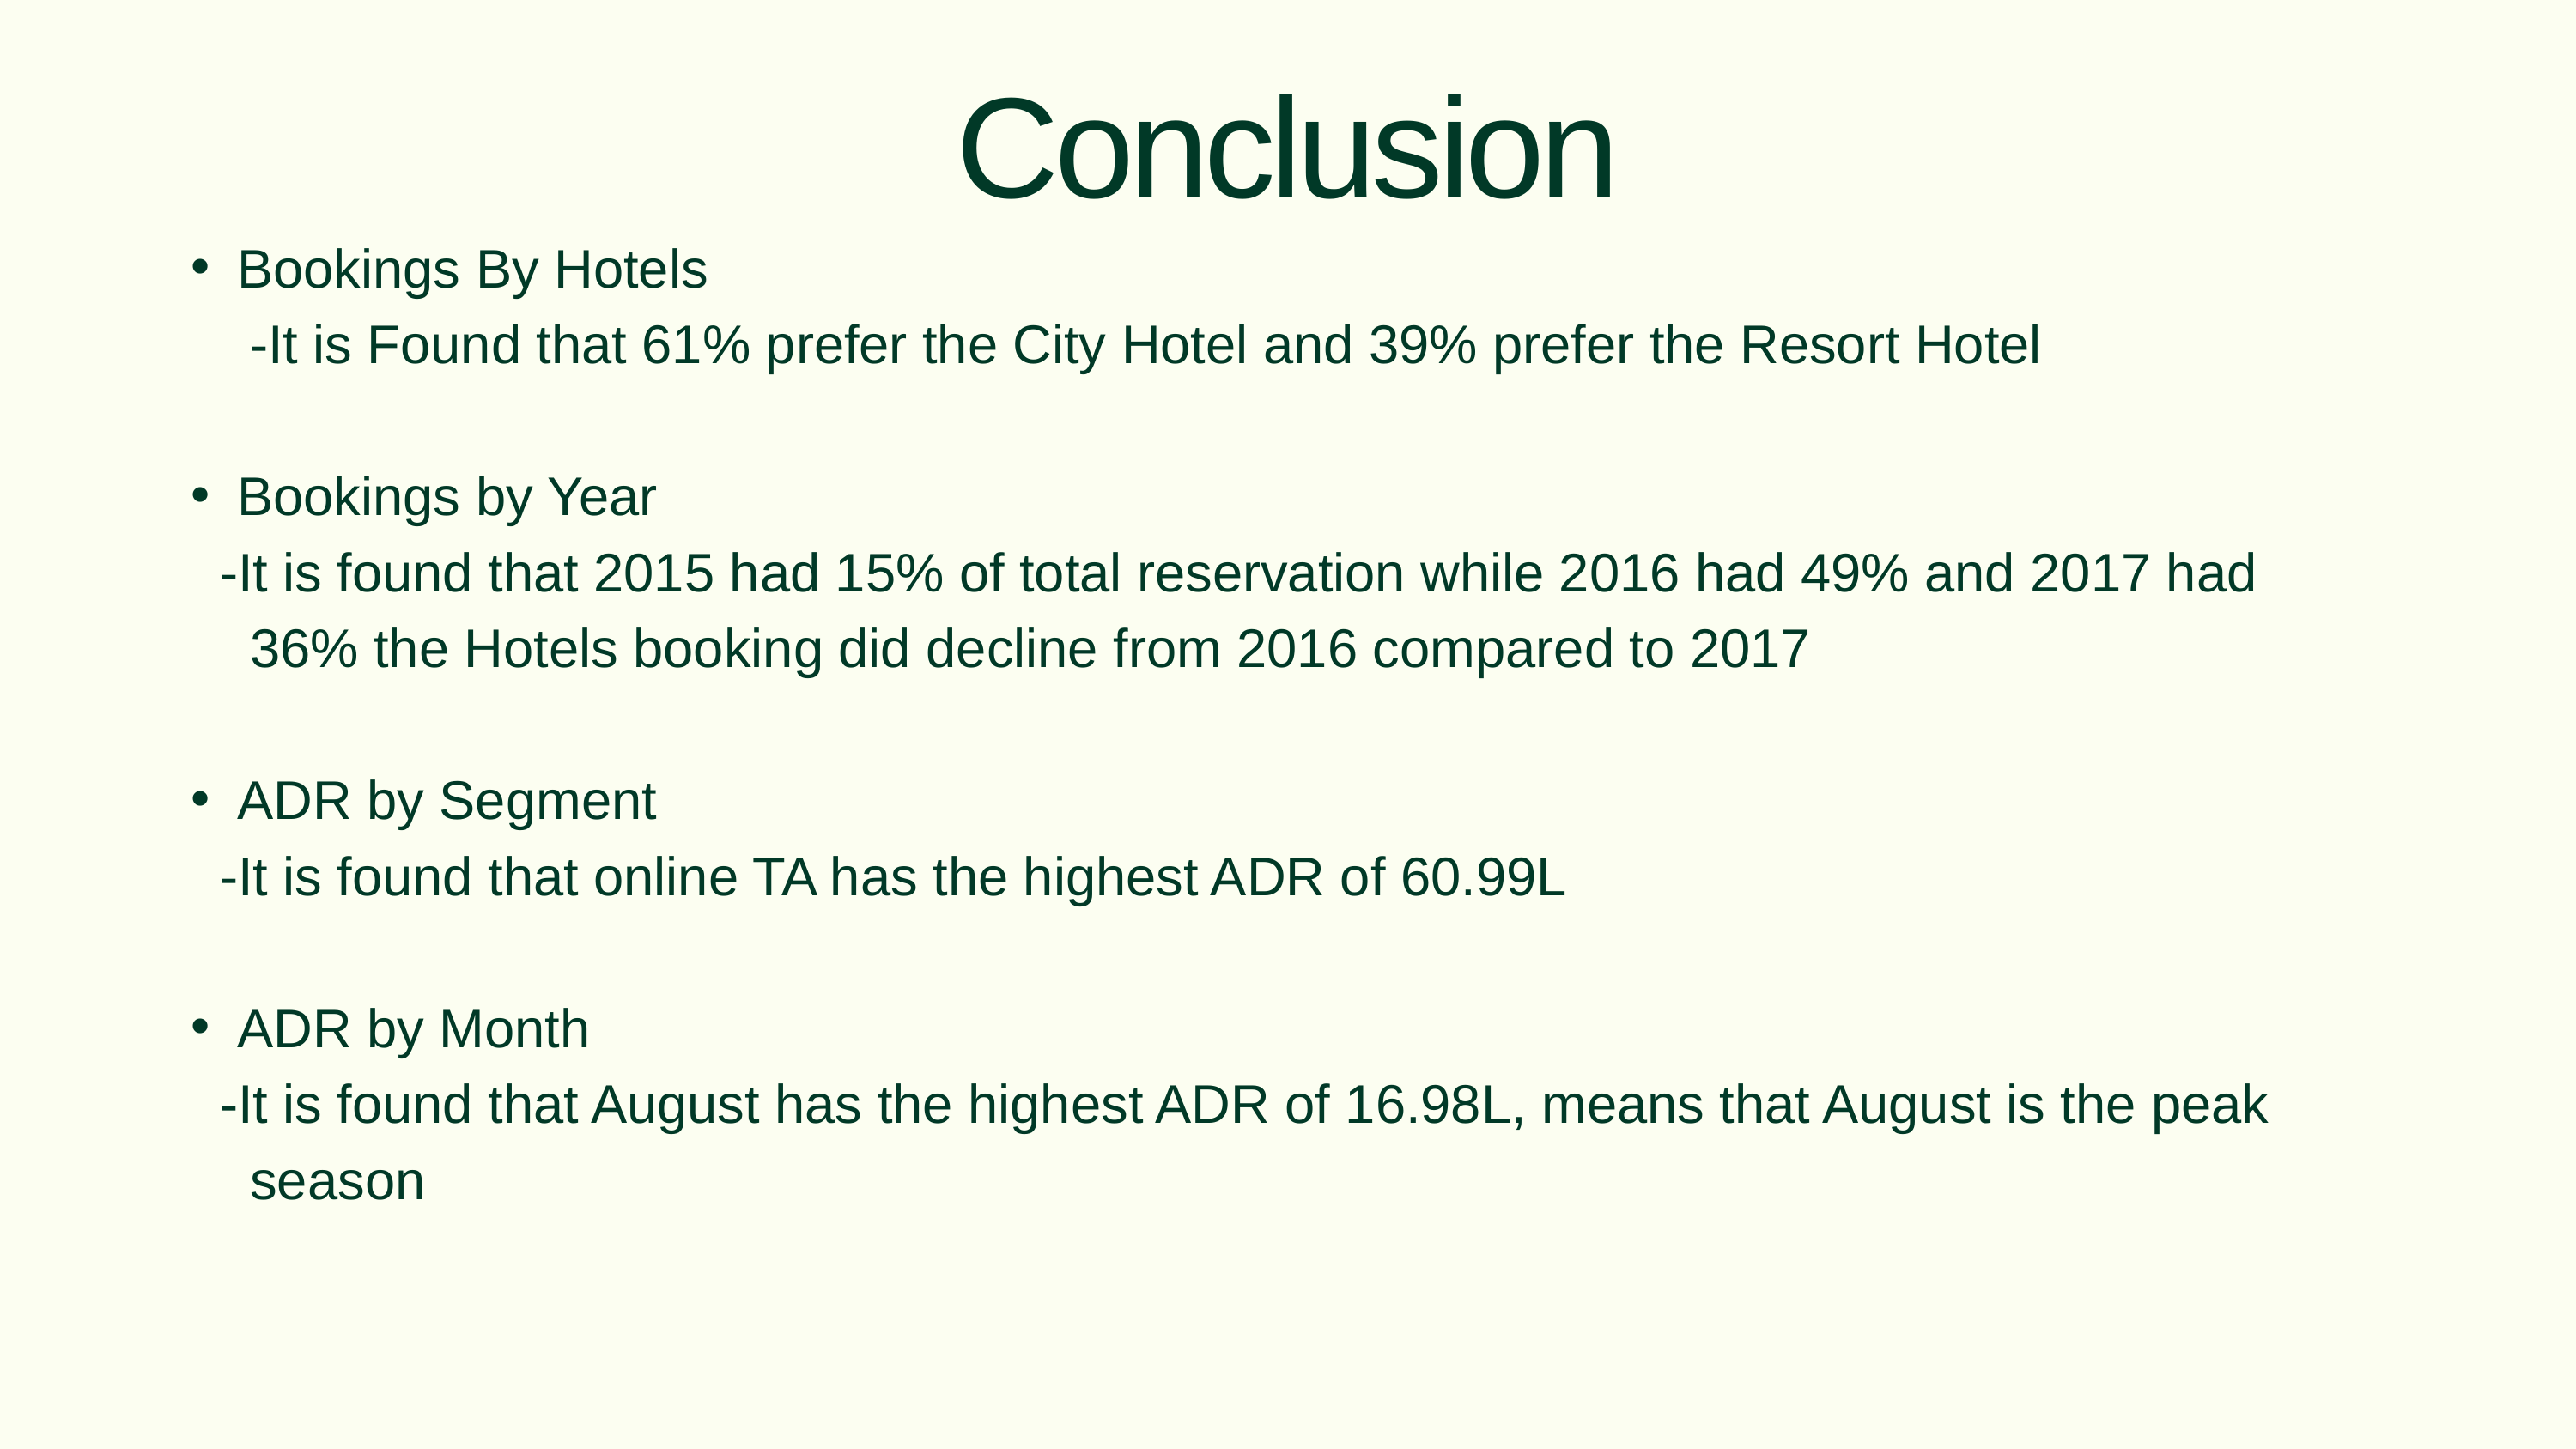

Conclusion
Bookings By Hotels
       -It is Found that 61% prefer the City Hotel and 39% prefer the Resort Hotel

Bookings by Year
     -It is found that 2015 had 15% of total reservation while 2016 had 49% and 2017 had
       36% the Hotels booking did decline from 2016 compared to 2017

ADR by Segment
     -It is found that online TA has the highest ADR of 60.99L

ADR by Month
     -It is found that August has the highest ADR of 16.98L, means that August is the peak
       season